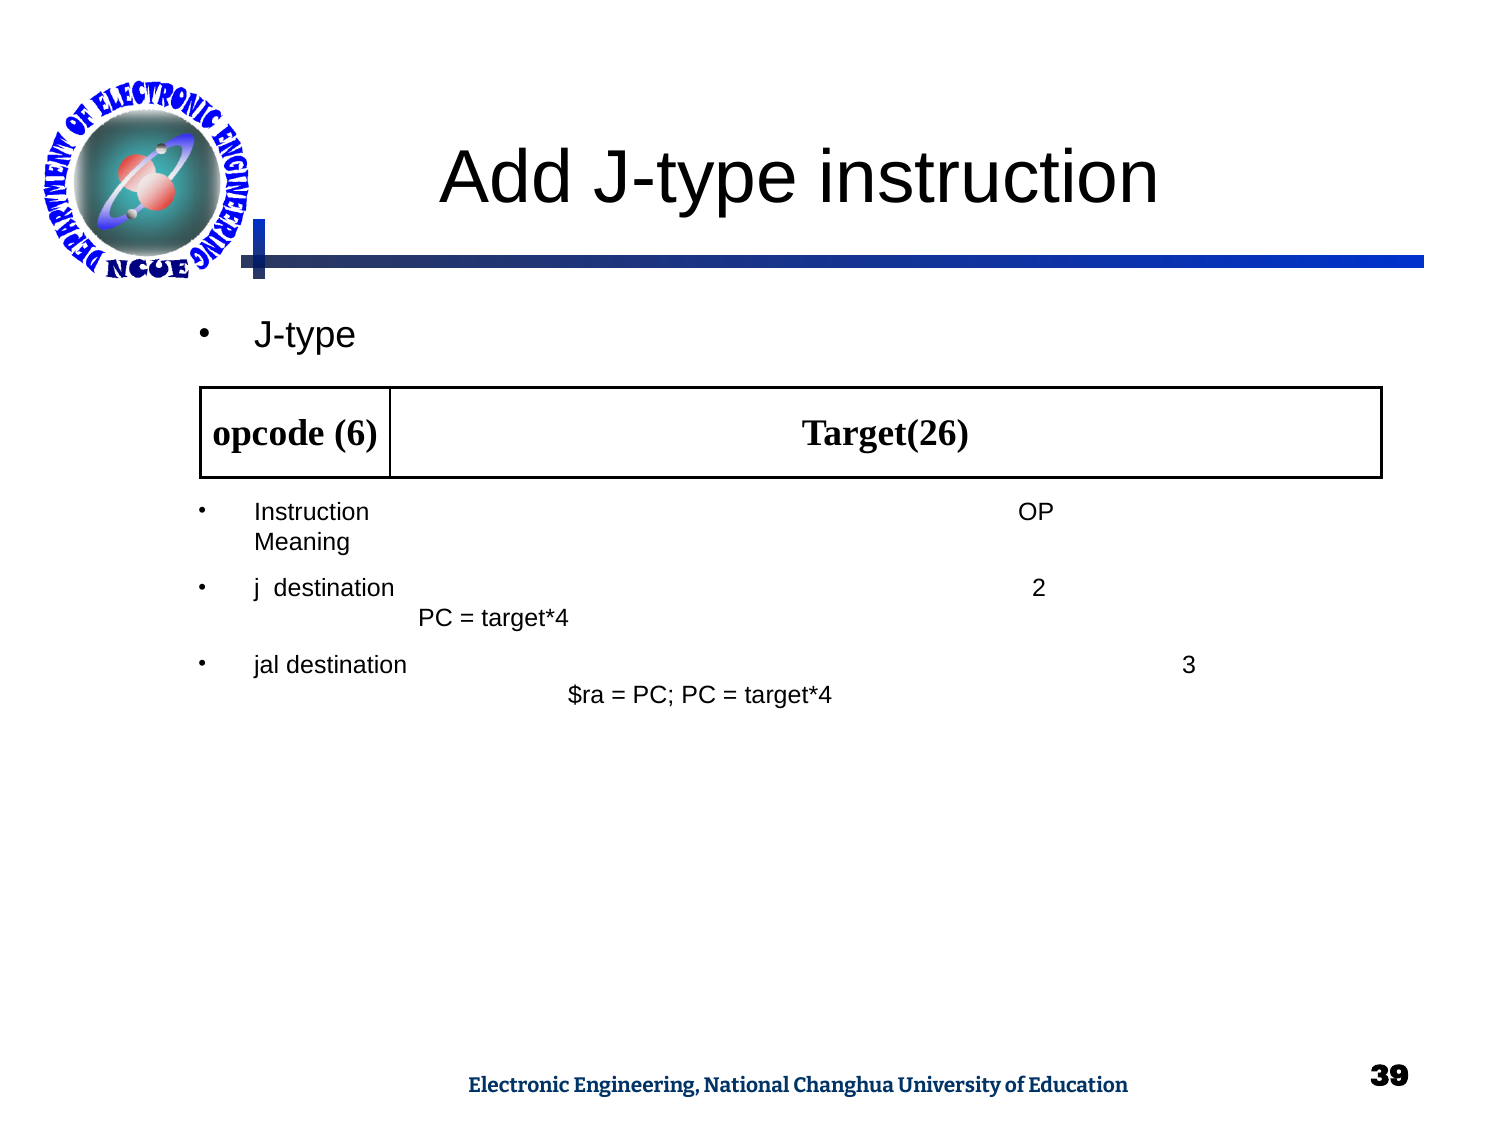

# Add J-type instruction
J-type

Instruction					  OP	                       Meaning
j  destination		       			    2		       	  PC = target*4
jal destination		      			    3			  $ra = PC; PC = target*4

| opcode (6) | Target(26) |
| --- | --- |
39
 Electronic Engineering, National Changhua University of Education